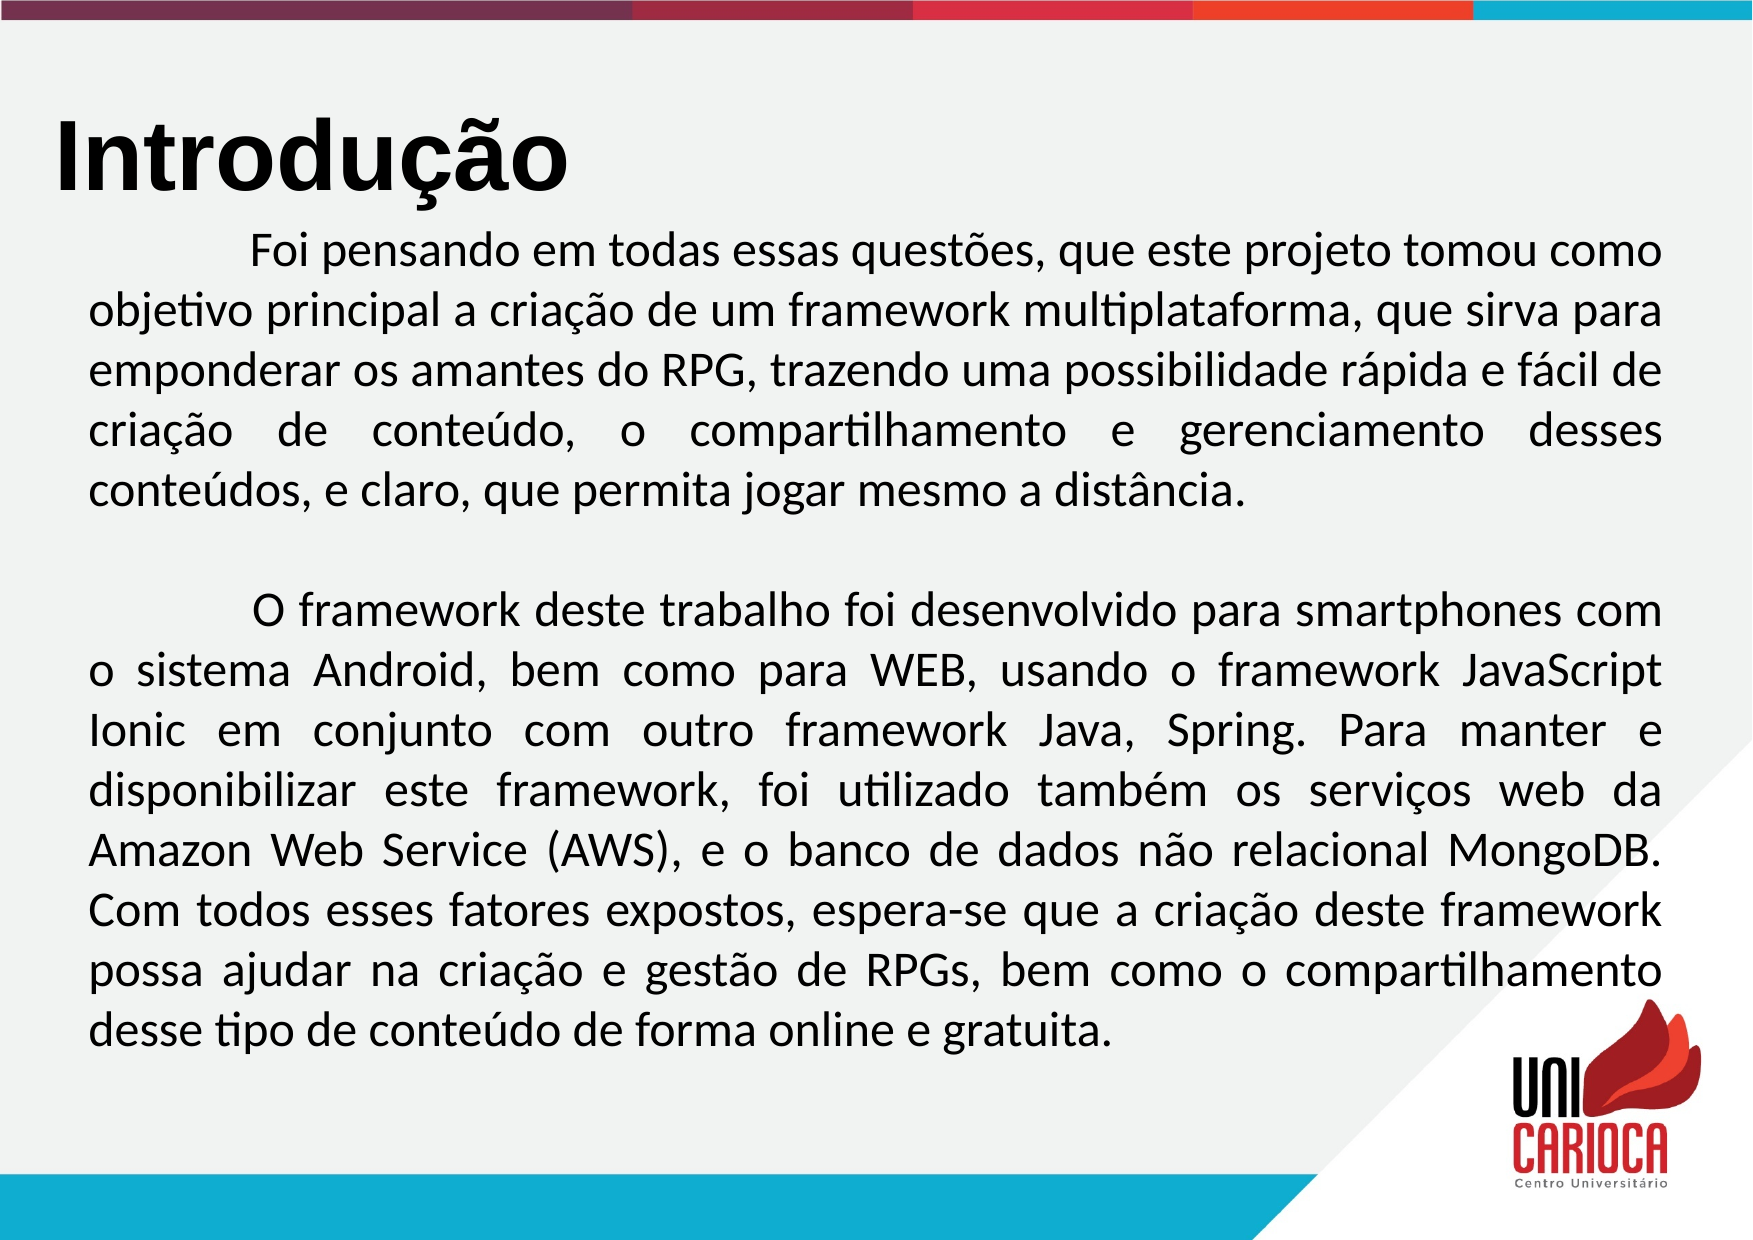

Introdução
	 Foi pensando em todas essas questões, que este projeto tomou como objetivo principal a criação de um framework multiplataforma, que sirva para emponderar os amantes do RPG, trazendo uma possibilidade rápida e fácil de criação de conteúdo, o compartilhamento e gerenciamento desses conteúdos, e claro, que permita jogar mesmo a distância.

	 O framework deste trabalho foi desenvolvido para smartphones com o sistema Android, bem como para WEB, usando o framework JavaScript Ionic em conjunto com outro framework Java, Spring. Para manter e disponibilizar este framework, foi utilizado também os serviços web da Amazon Web Service (AWS), e o banco de dados não relacional MongoDB. Com todos esses fatores expostos, espera-se que a criação deste framework possa ajudar na criação e gestão de RPGs, bem como o compartilhamento desse tipo de conteúdo de forma online e gratuita.